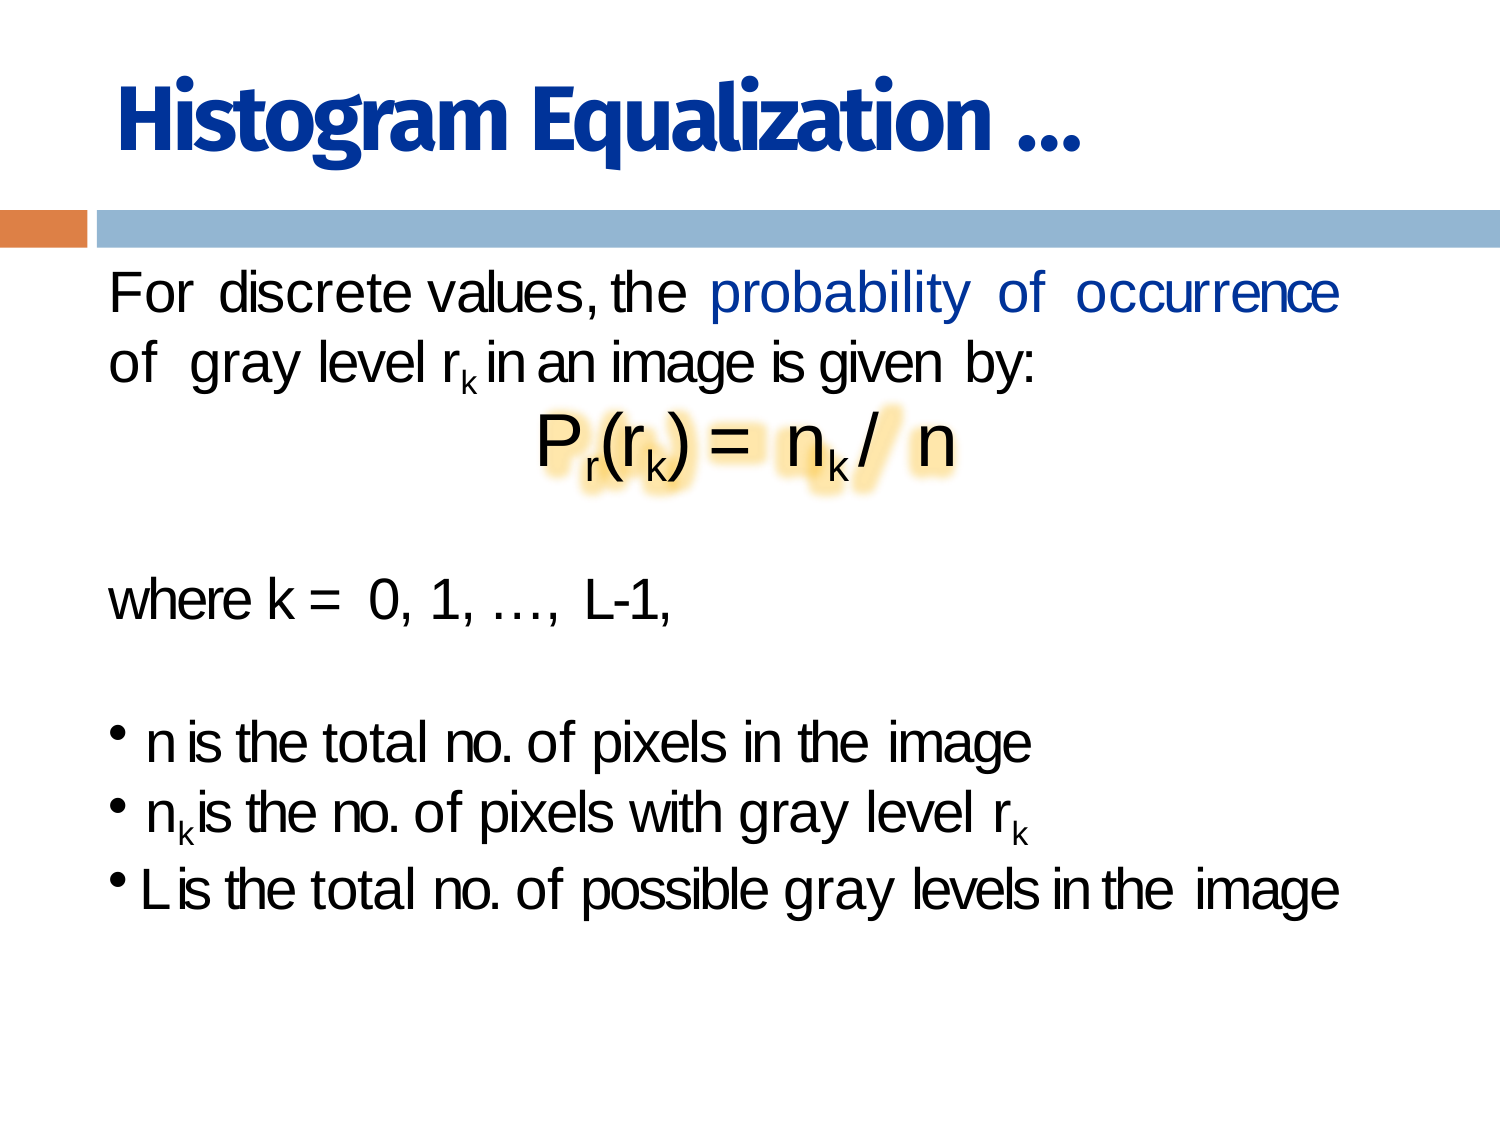

# Histogram Equalization …
For	discrete	values,	the	probability	of	occurrence	of  gray level rk in an image is given by:
Pr(rk) = nk   / n
where k = 0, 1, …, L-1,

n is the total no. of pixels in the image
nk is the no. of pixels with gray level rk
L is the total no. of possible gray levels in the image